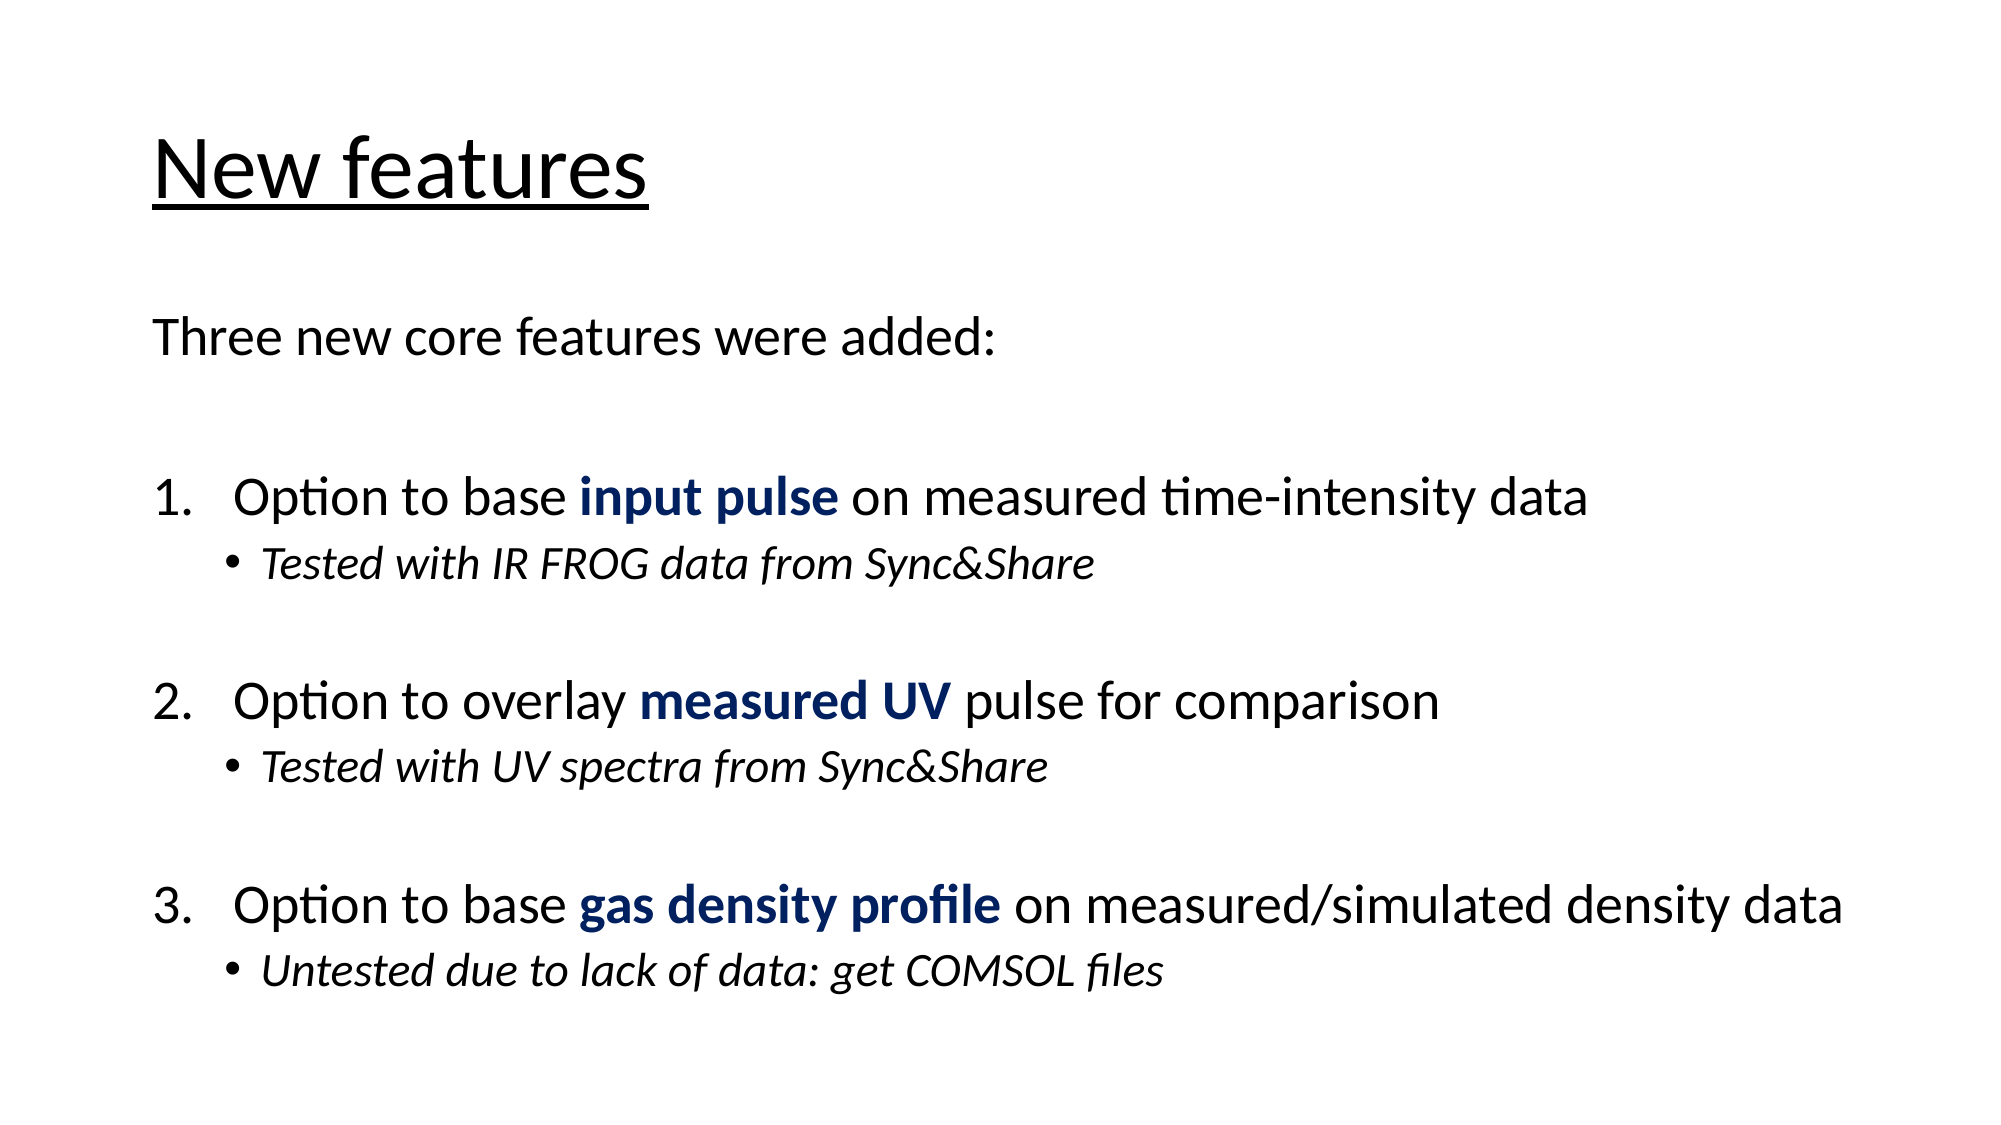

# New features
Three new core features were added:

Option to base input pulse on measured time-intensity data
Tested with IR FROG data from Sync&Share

Option to overlay measured UV pulse for comparison
Tested with UV spectra from Sync&Share

Option to base gas density profile on measured/simulated density data
Untested due to lack of data: get COMSOL files